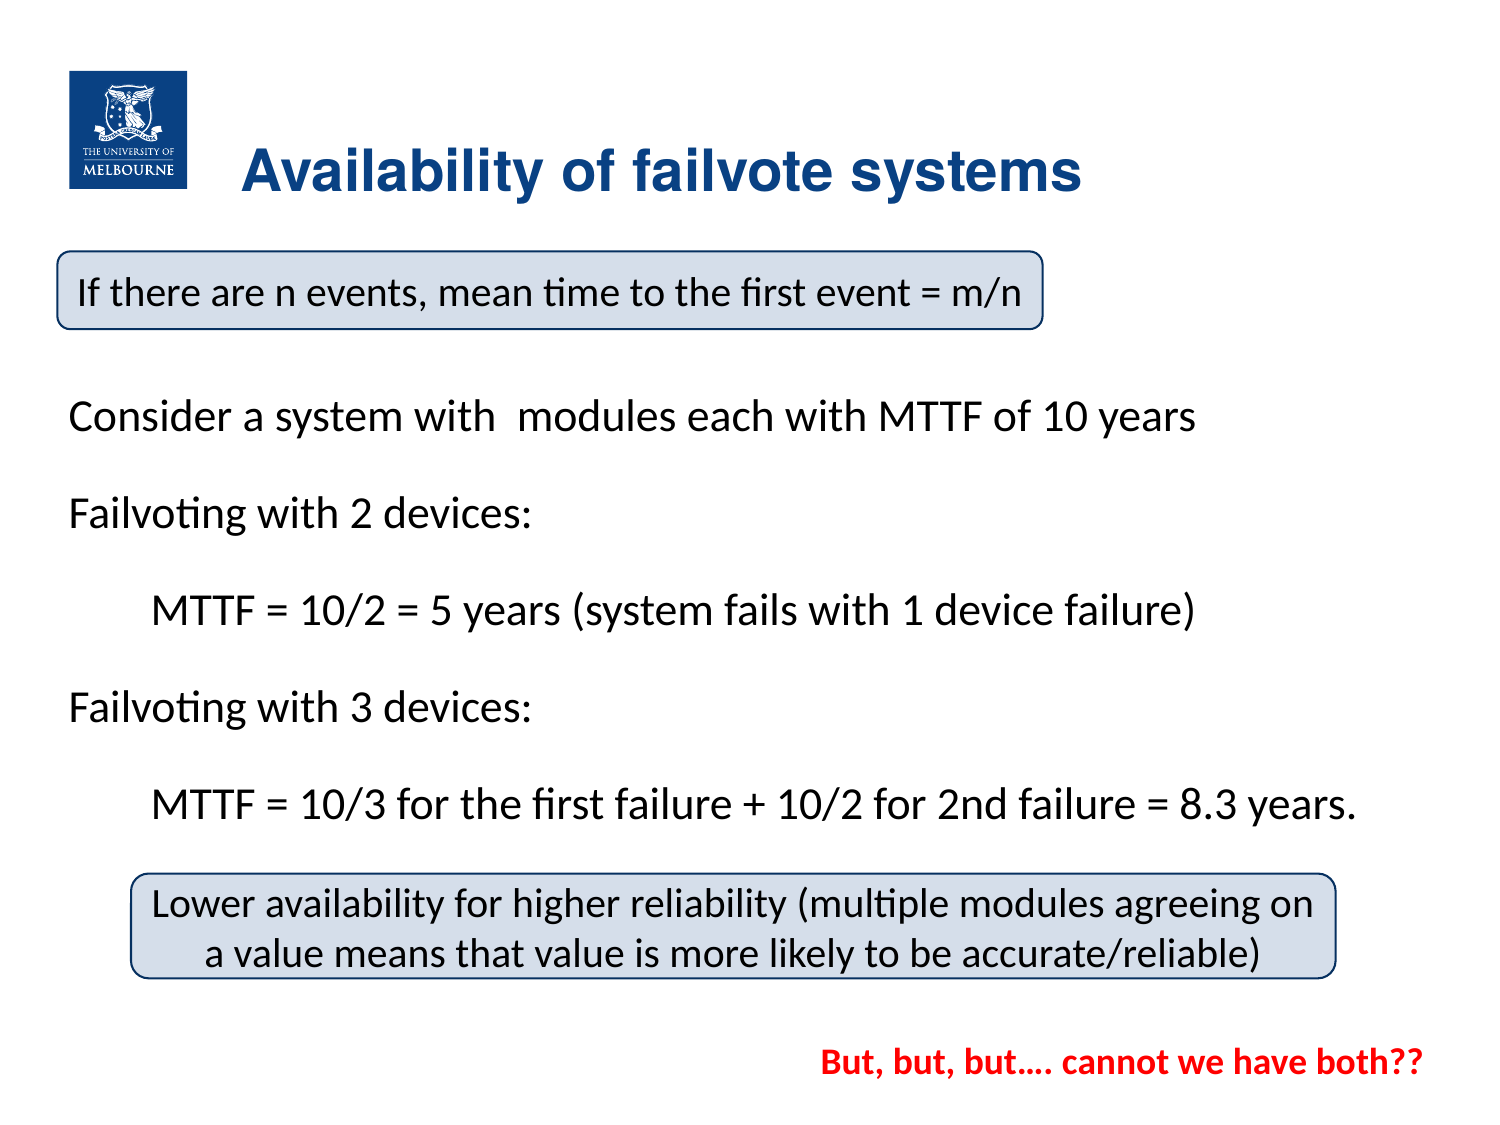

# Availability of failvote systems

Consider a system with  modules each with MTTF of 10 years
Failvoting with 2 devices:
        MTTF = 10/2 = 5 years (system fails with 1 device failure)
Failvoting with 3 devices:
        MTTF = 10/3 for the first failure + 10/2 for 2nd failure = 8.3 years.
If there are n events, mean time to the first event = m/n
Lower availability for higher reliability (multiple modules agreeing on a value means that value is more likely to be accurate/reliable)
But, but, but…. cannot we have both??